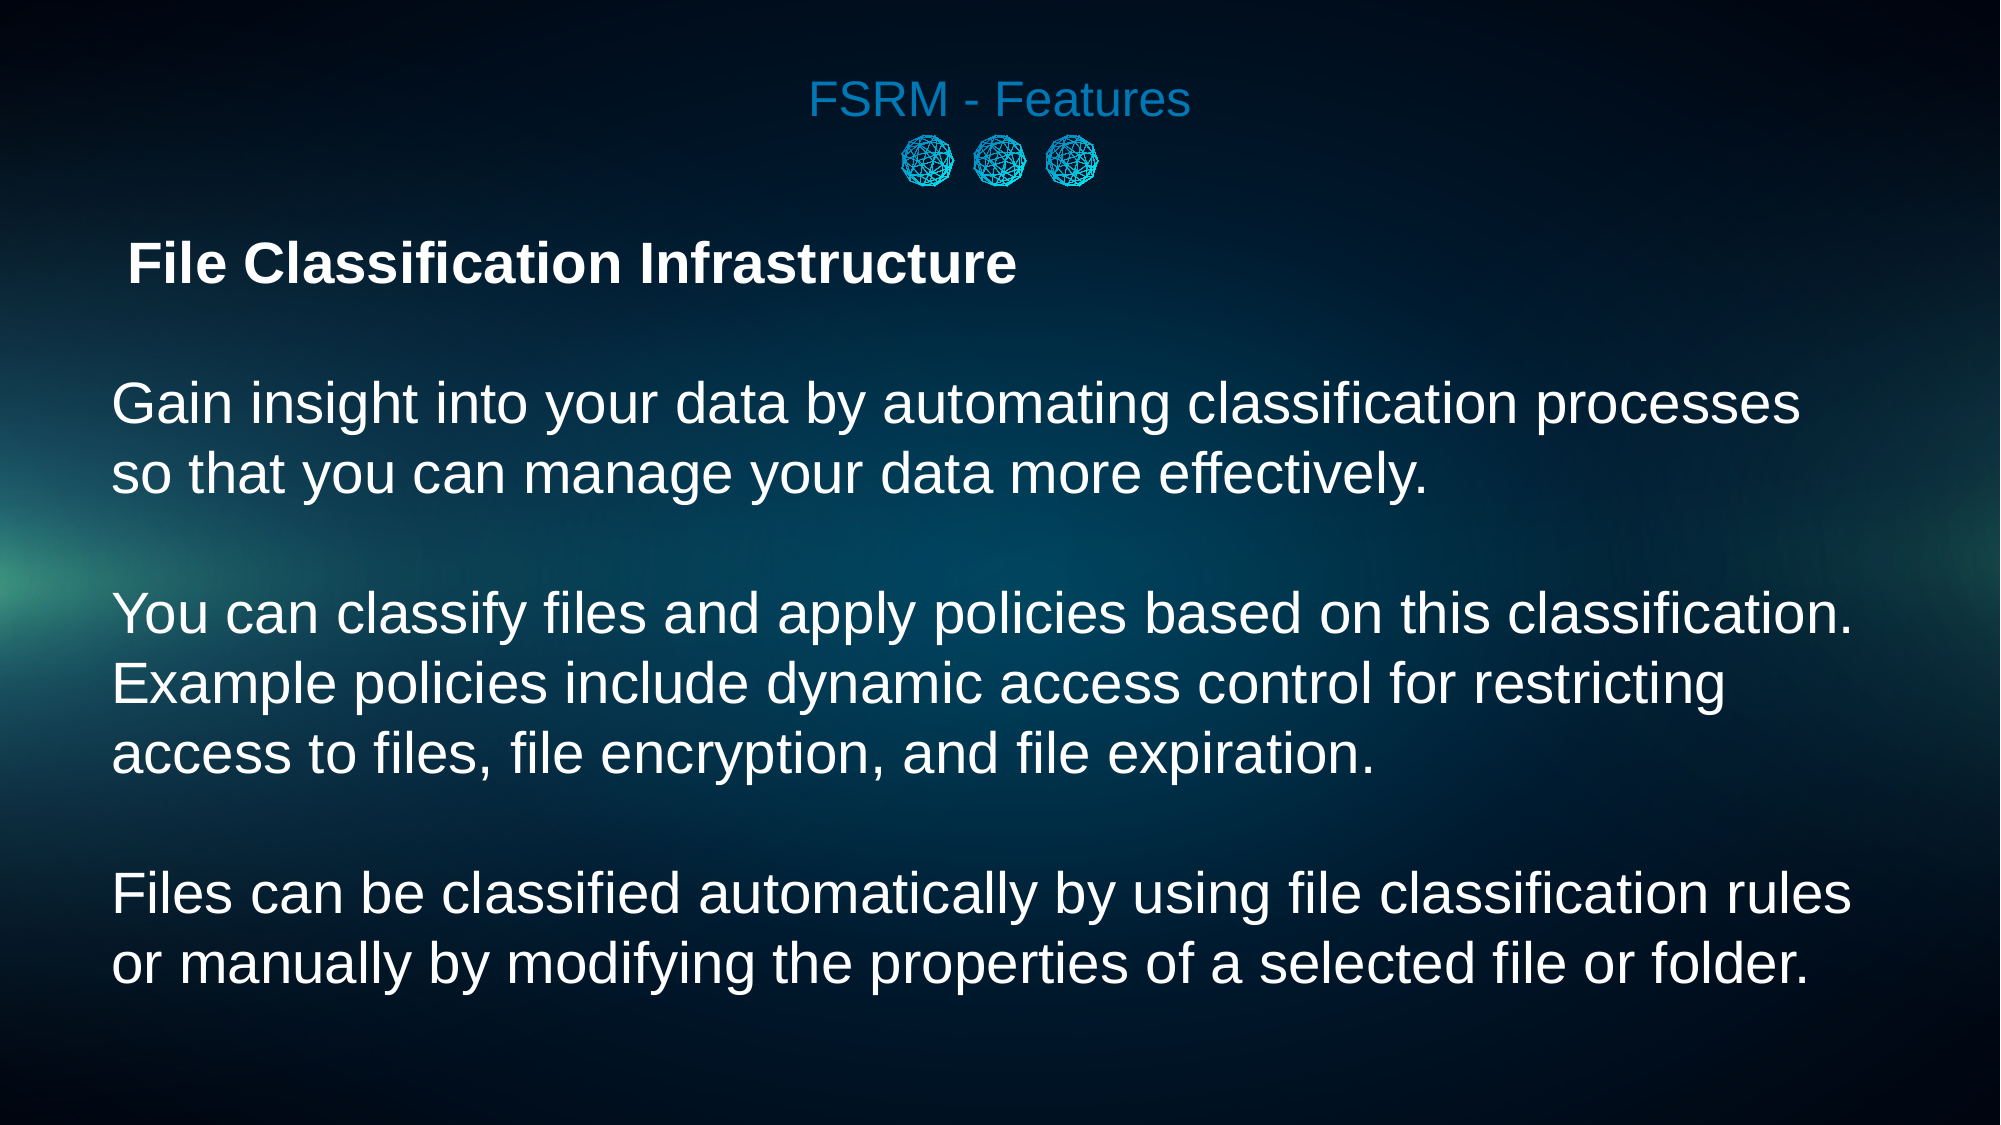

FSRM - Features

 File Classification Infrastructure

Gain insight into your data by automating classification processes so that you can manage your data more effectively.

You can classify files and apply policies based on this classification. Example policies include dynamic access control for restricting access to files, file encryption, and file expiration.

Files can be classified automatically by using file classification rules or manually by modifying the properties of a selected file or folder.